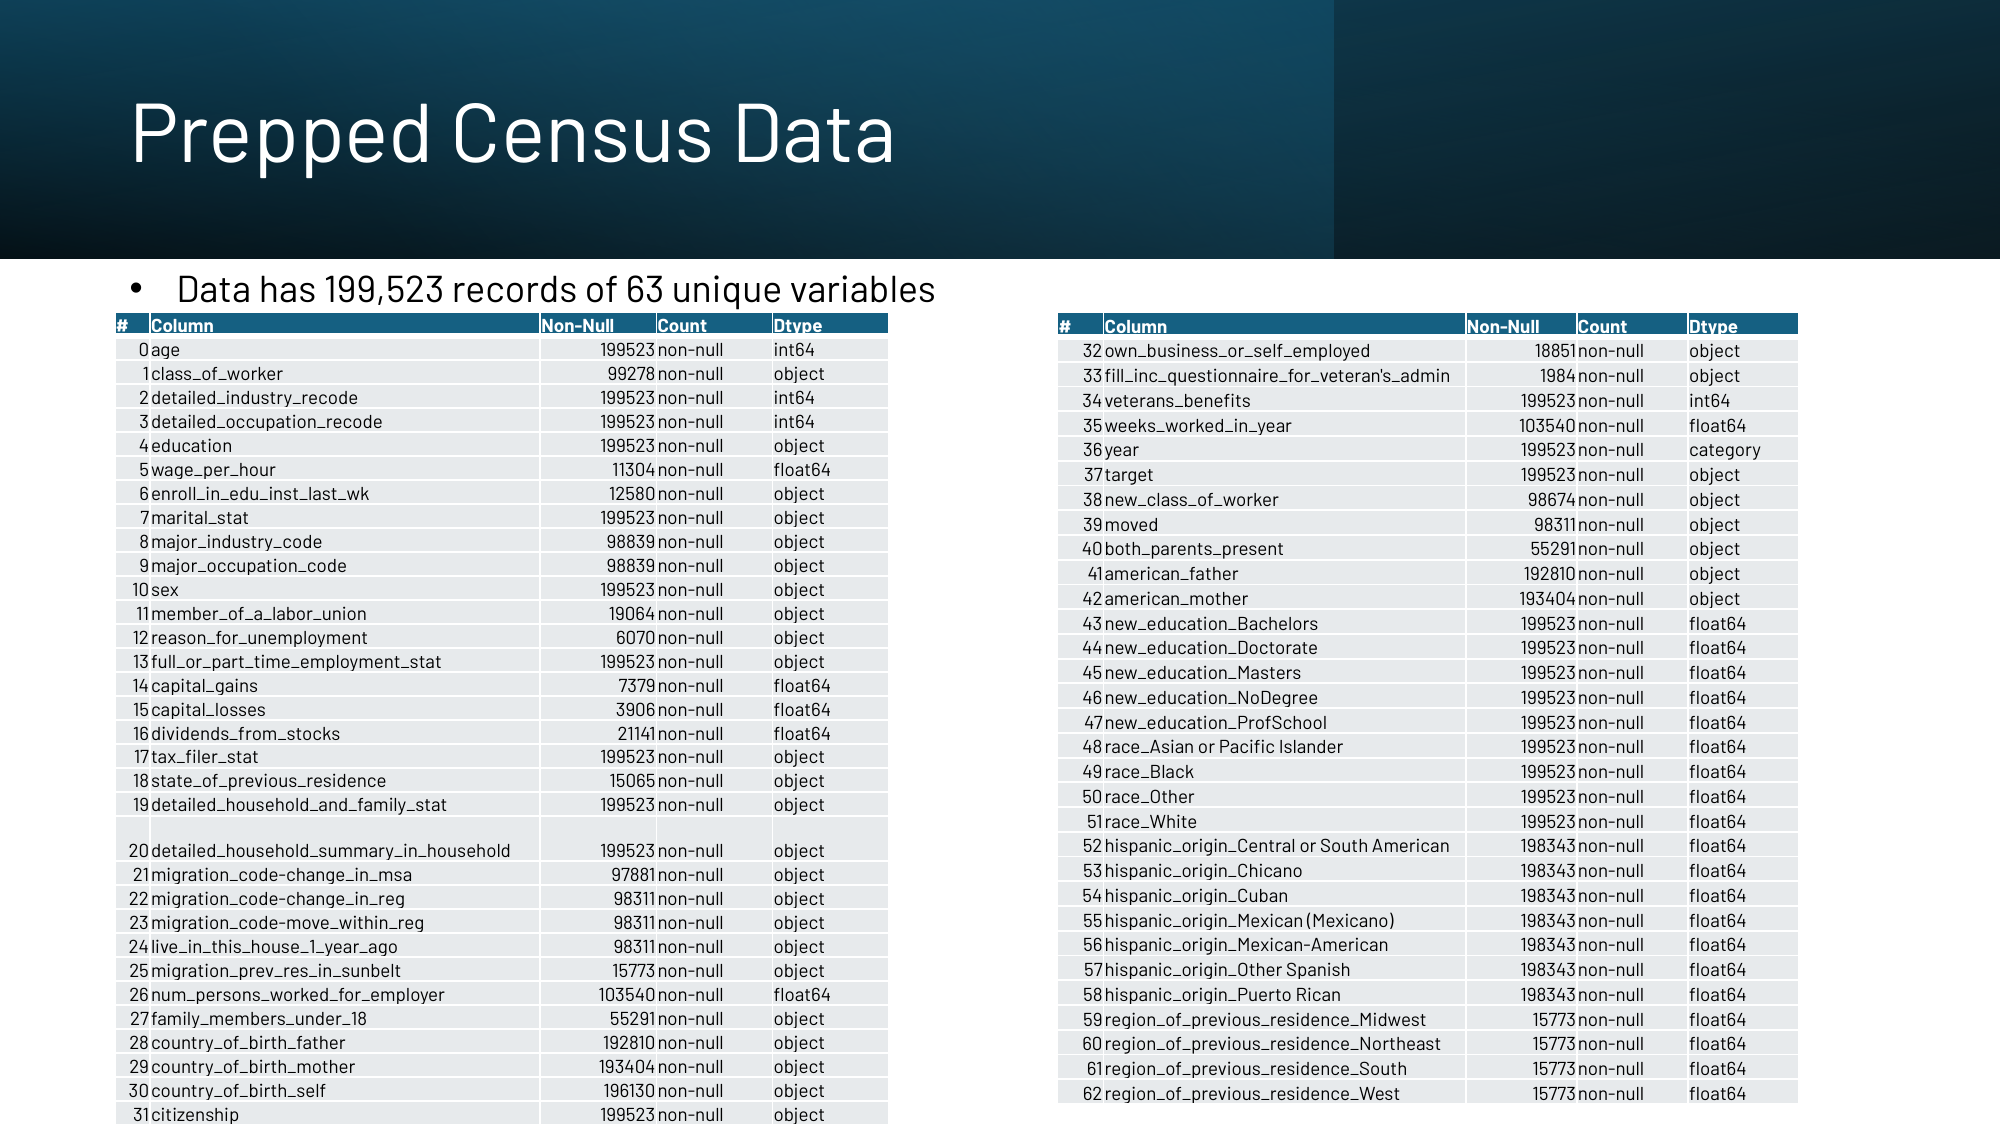

Prepped Census Data
Data has 199,523 records of 63 unique variables
| # | Column | Non-Null | Count | Dtype |
| --- | --- | --- | --- | --- |
| 0 | age | 199523 | non-null | int64 |
| 1 | class\_of\_worker | 99278 | non-null | object |
| 2 | detailed\_industry\_recode | 199523 | non-null | int64 |
| 3 | detailed\_occupation\_recode | 199523 | non-null | int64 |
| 4 | education | 199523 | non-null | object |
| 5 | wage\_per\_hour | 11304 | non-null | float64 |
| 6 | enroll\_in\_edu\_inst\_last\_wk | 12580 | non-null | object |
| 7 | marital\_stat | 199523 | non-null | object |
| 8 | major\_industry\_code | 98839 | non-null | object |
| 9 | major\_occupation\_code | 98839 | non-null | object |
| 10 | sex | 199523 | non-null | object |
| 11 | member\_of\_a\_labor\_union | 19064 | non-null | object |
| 12 | reason\_for\_unemployment | 6070 | non-null | object |
| 13 | full\_or\_part\_time\_employment\_stat | 199523 | non-null | object |
| 14 | capital\_gains | 7379 | non-null | float64 |
| 15 | capital\_losses | 3906 | non-null | float64 |
| 16 | dividends\_from\_stocks | 21141 | non-null | float64 |
| 17 | tax\_filer\_stat | 199523 | non-null | object |
| 18 | state\_of\_previous\_residence | 15065 | non-null | object |
| 19 | detailed\_household\_and\_family\_stat | 199523 | non-null | object |
| 20 | detailed\_household\_summary\_in\_household | 199523 | non-null | object |
| 21 | migration\_code-change\_in\_msa | 97881 | non-null | object |
| 22 | migration\_code-change\_in\_reg | 98311 | non-null | object |
| 23 | migration\_code-move\_within\_reg | 98311 | non-null | object |
| 24 | live\_in\_this\_house\_1\_year\_ago | 98311 | non-null | object |
| 25 | migration\_prev\_res\_in\_sunbelt | 15773 | non-null | object |
| 26 | num\_persons\_worked\_for\_employer | 103540 | non-null | float64 |
| 27 | family\_members\_under\_18 | 55291 | non-null | object |
| 28 | country\_of\_birth\_father | 192810 | non-null | object |
| 29 | country\_of\_birth\_mother | 193404 | non-null | object |
| 30 | country\_of\_birth\_self | 196130 | non-null | object |
| 31 | citizenship | 199523 | non-null | object |
| # | Column | Non-Null | Count | Dtype |
| --- | --- | --- | --- | --- |
| 32 | own\_business\_or\_self\_employed | 18851 | non-null | object |
| 33 | fill\_inc\_questionnaire\_for\_veteran's\_admin | 1984 | non-null | object |
| 34 | veterans\_benefits | 199523 | non-null | int64 |
| 35 | weeks\_worked\_in\_year | 103540 | non-null | float64 |
| 36 | year | 199523 | non-null | category |
| 37 | target | 199523 | non-null | object |
| 38 | new\_class\_of\_worker | 98674 | non-null | object |
| 39 | moved | 98311 | non-null | object |
| 40 | both\_parents\_present | 55291 | non-null | object |
| 41 | american\_father | 192810 | non-null | object |
| 42 | american\_mother | 193404 | non-null | object |
| 43 | new\_education\_Bachelors | 199523 | non-null | float64 |
| 44 | new\_education\_Doctorate | 199523 | non-null | float64 |
| 45 | new\_education\_Masters | 199523 | non-null | float64 |
| 46 | new\_education\_NoDegree | 199523 | non-null | float64 |
| 47 | new\_education\_ProfSchool | 199523 | non-null | float64 |
| 48 | race\_Asian or Pacific Islander | 199523 | non-null | float64 |
| 49 | race\_Black | 199523 | non-null | float64 |
| 50 | race\_Other | 199523 | non-null | float64 |
| 51 | race\_White | 199523 | non-null | float64 |
| 52 | hispanic\_origin\_Central or South American | 198343 | non-null | float64 |
| 53 | hispanic\_origin\_Chicano | 198343 | non-null | float64 |
| 54 | hispanic\_origin\_Cuban | 198343 | non-null | float64 |
| 55 | hispanic\_origin\_Mexican (Mexicano) | 198343 | non-null | float64 |
| 56 | hispanic\_origin\_Mexican-American | 198343 | non-null | float64 |
| 57 | hispanic\_origin\_Other Spanish | 198343 | non-null | float64 |
| 58 | hispanic\_origin\_Puerto Rican | 198343 | non-null | float64 |
| 59 | region\_of\_previous\_residence\_Midwest | 15773 | non-null | float64 |
| 60 | region\_of\_previous\_residence\_Northeast | 15773 | non-null | float64 |
| 61 | region\_of\_previous\_residence\_South | 15773 | non-null | float64 |
| 62 | region\_of\_previous\_residence\_West | 15773 | non-null | float64 |